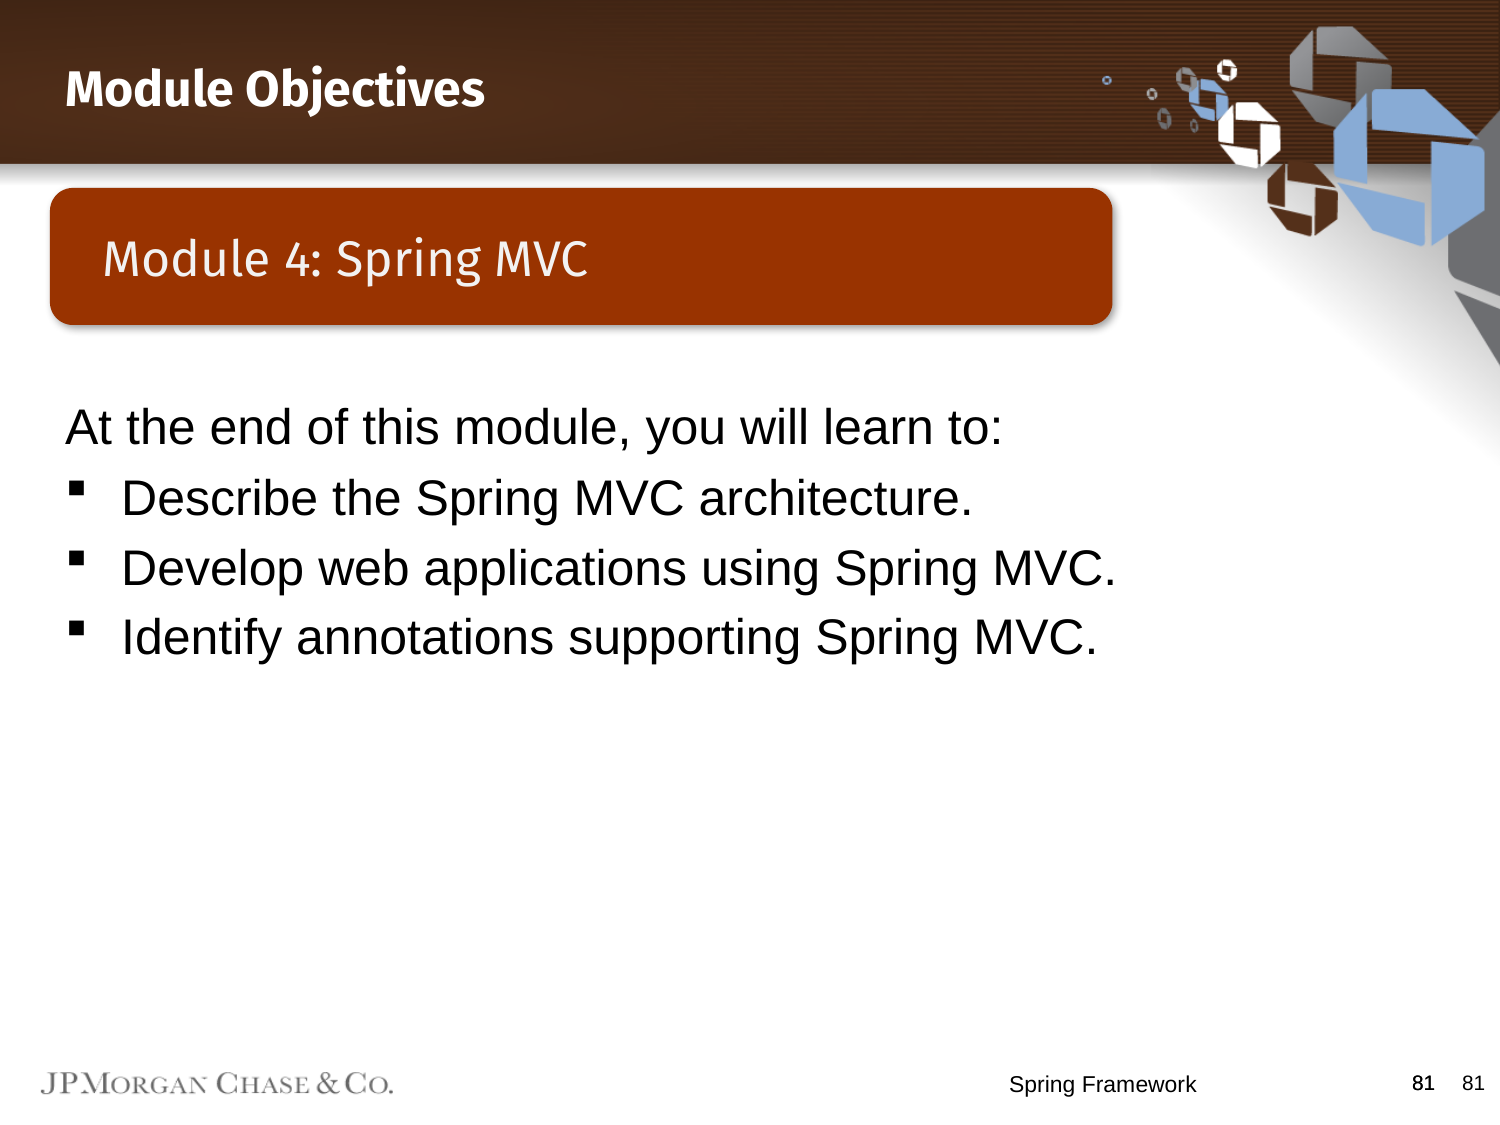

Module Objectives

Module 4: Spring MVC
At the end of this module, you will learn to:
Describe the Spring MVC architecture.
Develop web applications using Spring MVC.
Identify annotations supporting Spring MVC.

Spring Framework
81
81
81